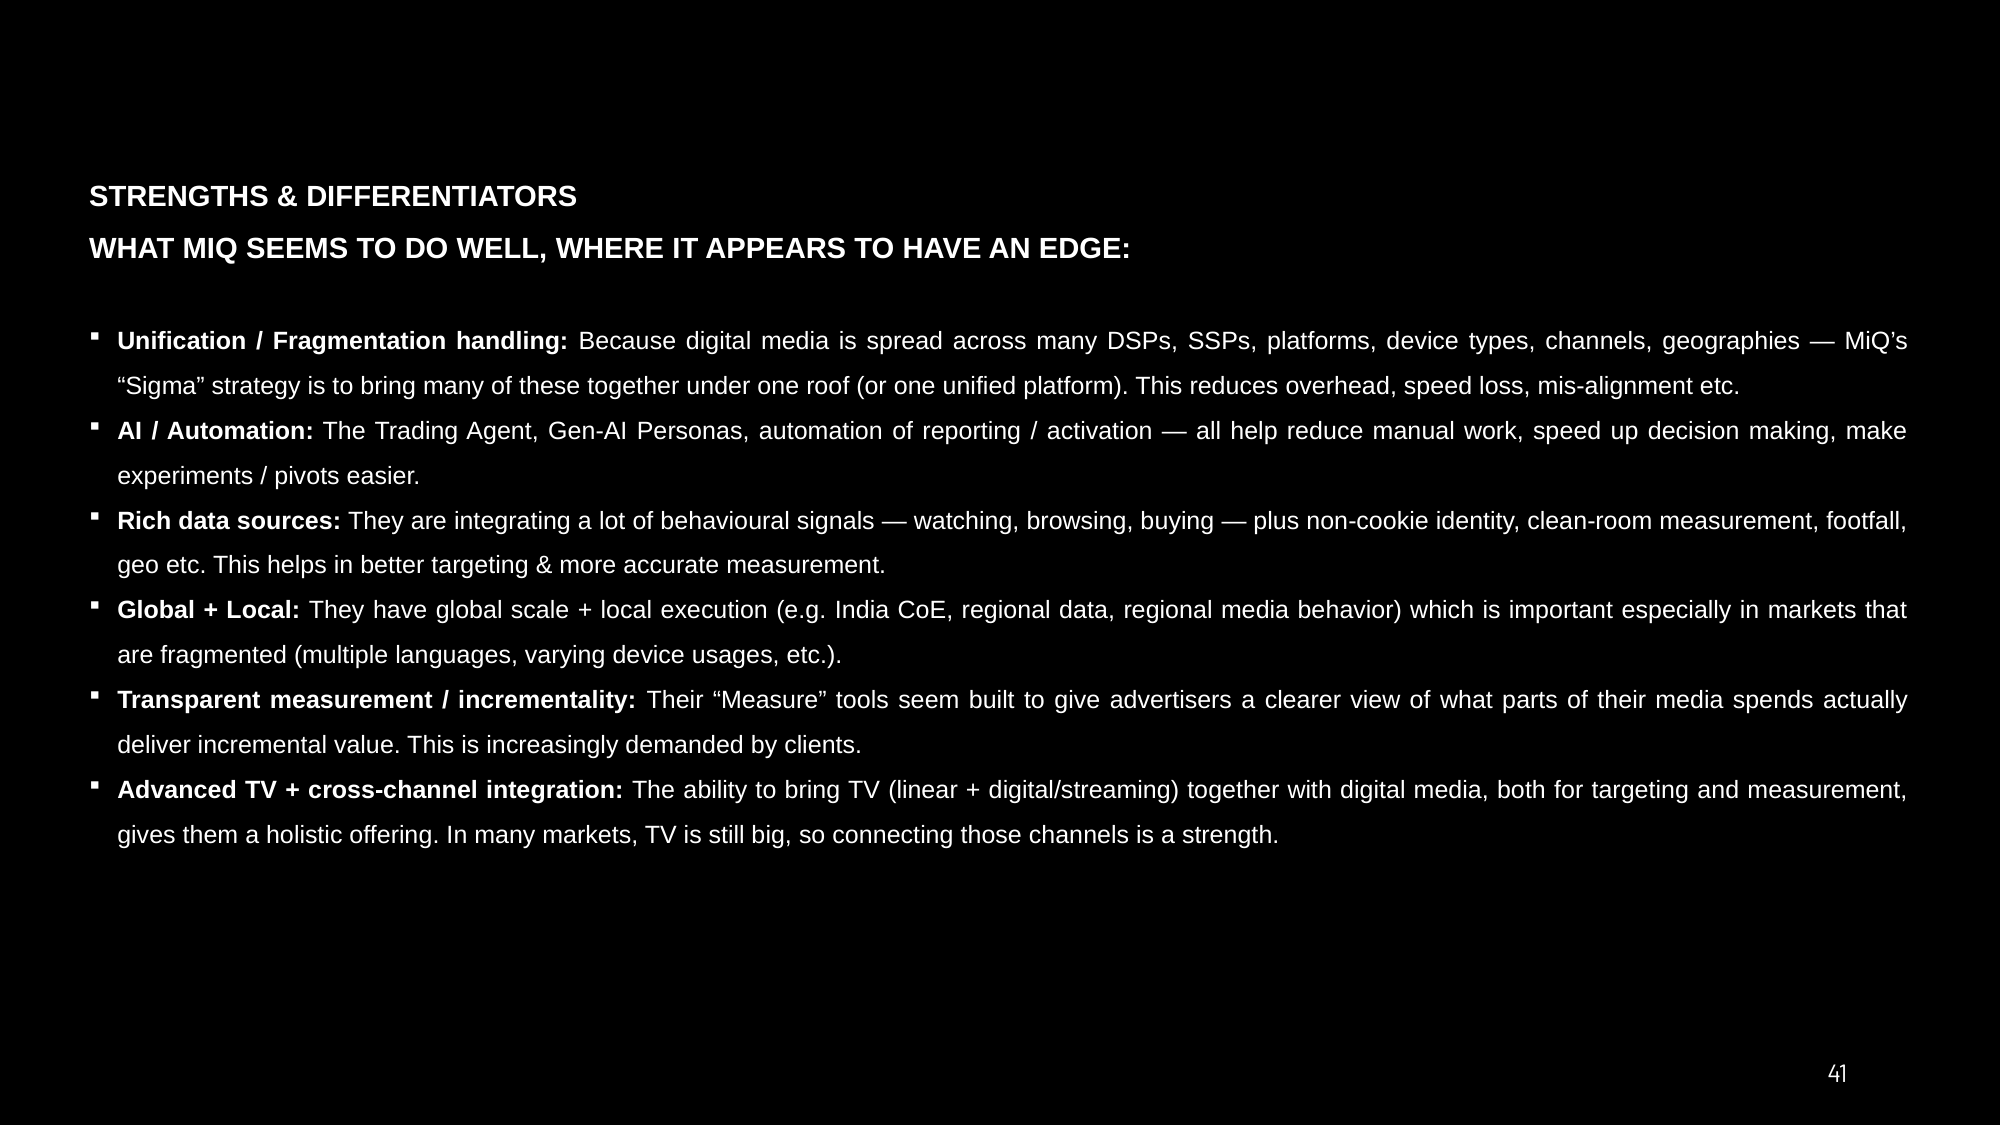

STRENGTHS & DIFFERENTIATORS
WHAT MIQ SEEMS TO DO WELL, WHERE IT APPEARS TO HAVE AN EDGE:

Unification / Fragmentation handling: Because digital media is spread across many DSPs, SSPs, platforms, device types, channels, geographies — MiQ’s “Sigma” strategy is to bring many of these together under one roof (or one unified platform). This reduces overhead, speed loss, mis-alignment etc.
AI / Automation: The Trading Agent, Gen-AI Personas, automation of reporting / activation — all help reduce manual work, speed up decision making, make experiments / pivots easier.
Rich data sources: They are integrating a lot of behavioural signals — watching, browsing, buying — plus non-cookie identity, clean-room measurement, footfall, geo etc. This helps in better targeting & more accurate measurement.
Global + Local: They have global scale + local execution (e.g. India CoE, regional data, regional media behavior) which is important especially in markets that are fragmented (multiple languages, varying device usages, etc.).
Transparent measurement / incrementality: Their “Measure” tools seem built to give advertisers a clearer view of what parts of their media spends actually deliver incremental value. This is increasingly demanded by clients.
Advanced TV + cross-channel integration: The ability to bring TV (linear + digital/streaming) together with digital media, both for targeting and measurement, gives them a holistic offering. In many markets, TV is still big, so connecting those channels is a strength.
41